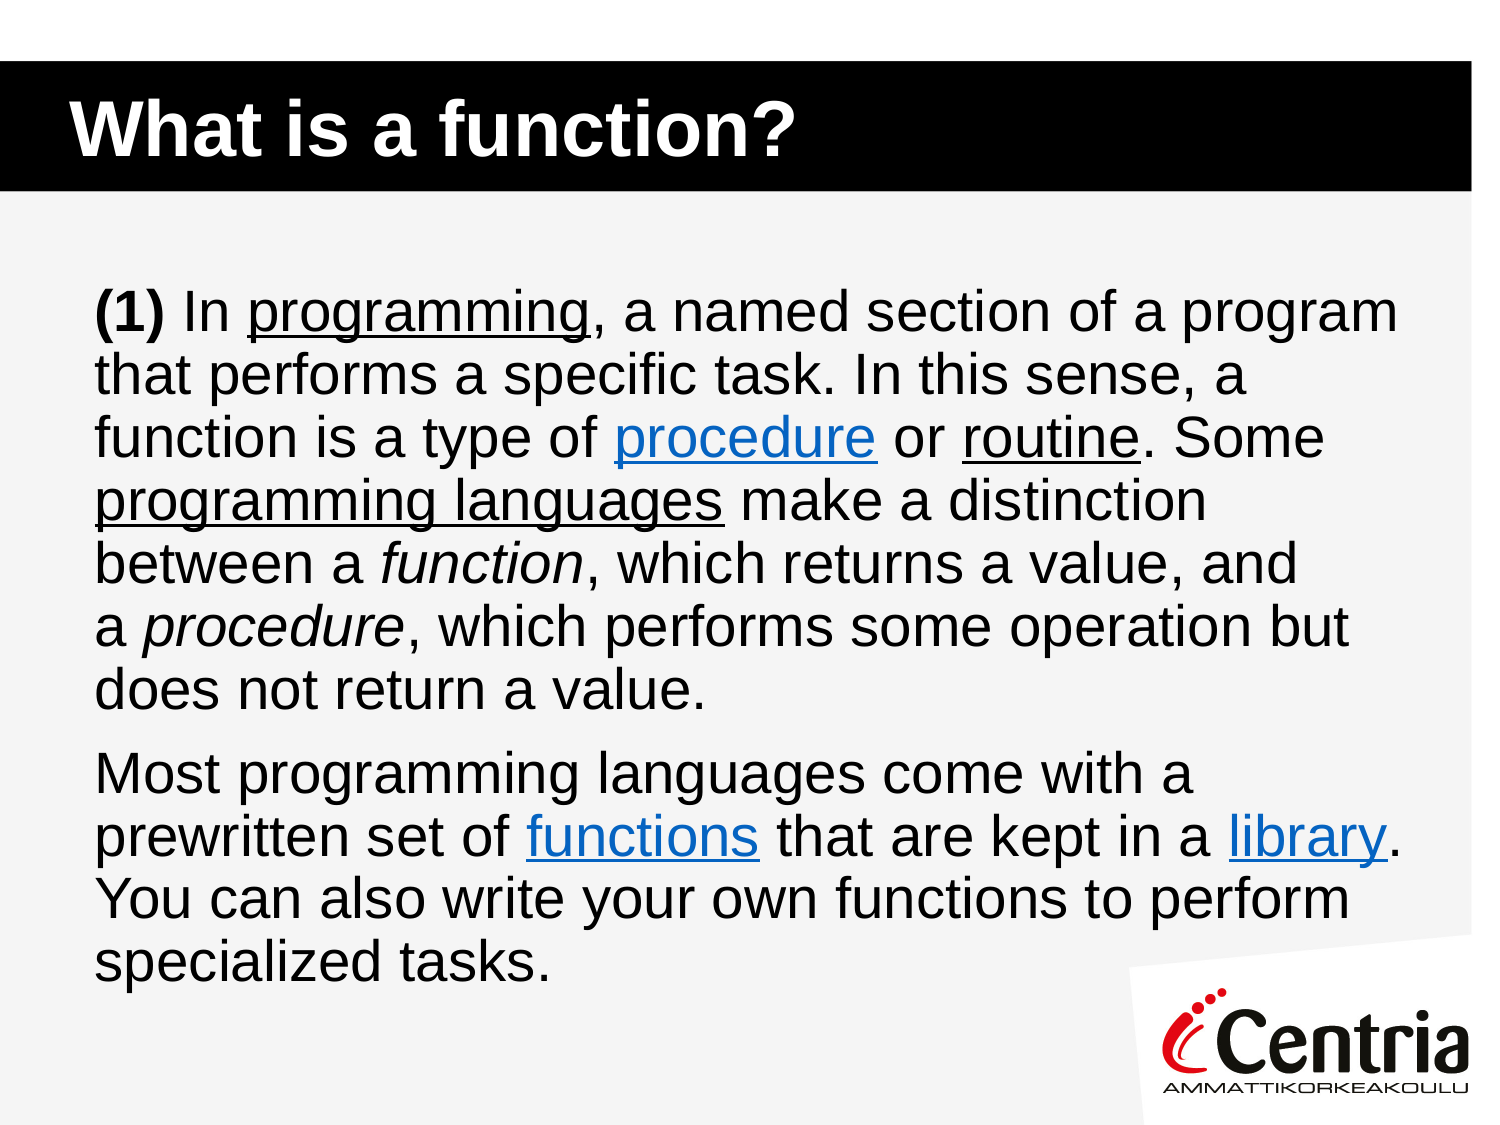

# What is a function?
(1) In programming, a named section of a program that performs a specific task. In this sense, a function is a type of procedure or routine. Some programming languages make a distinction between a function, which returns a value, and a procedure, which performs some operation but does not return a value.
Most programming languages come with a prewritten set of functions that are kept in a library. You can also write your own functions to perform specialized tasks.